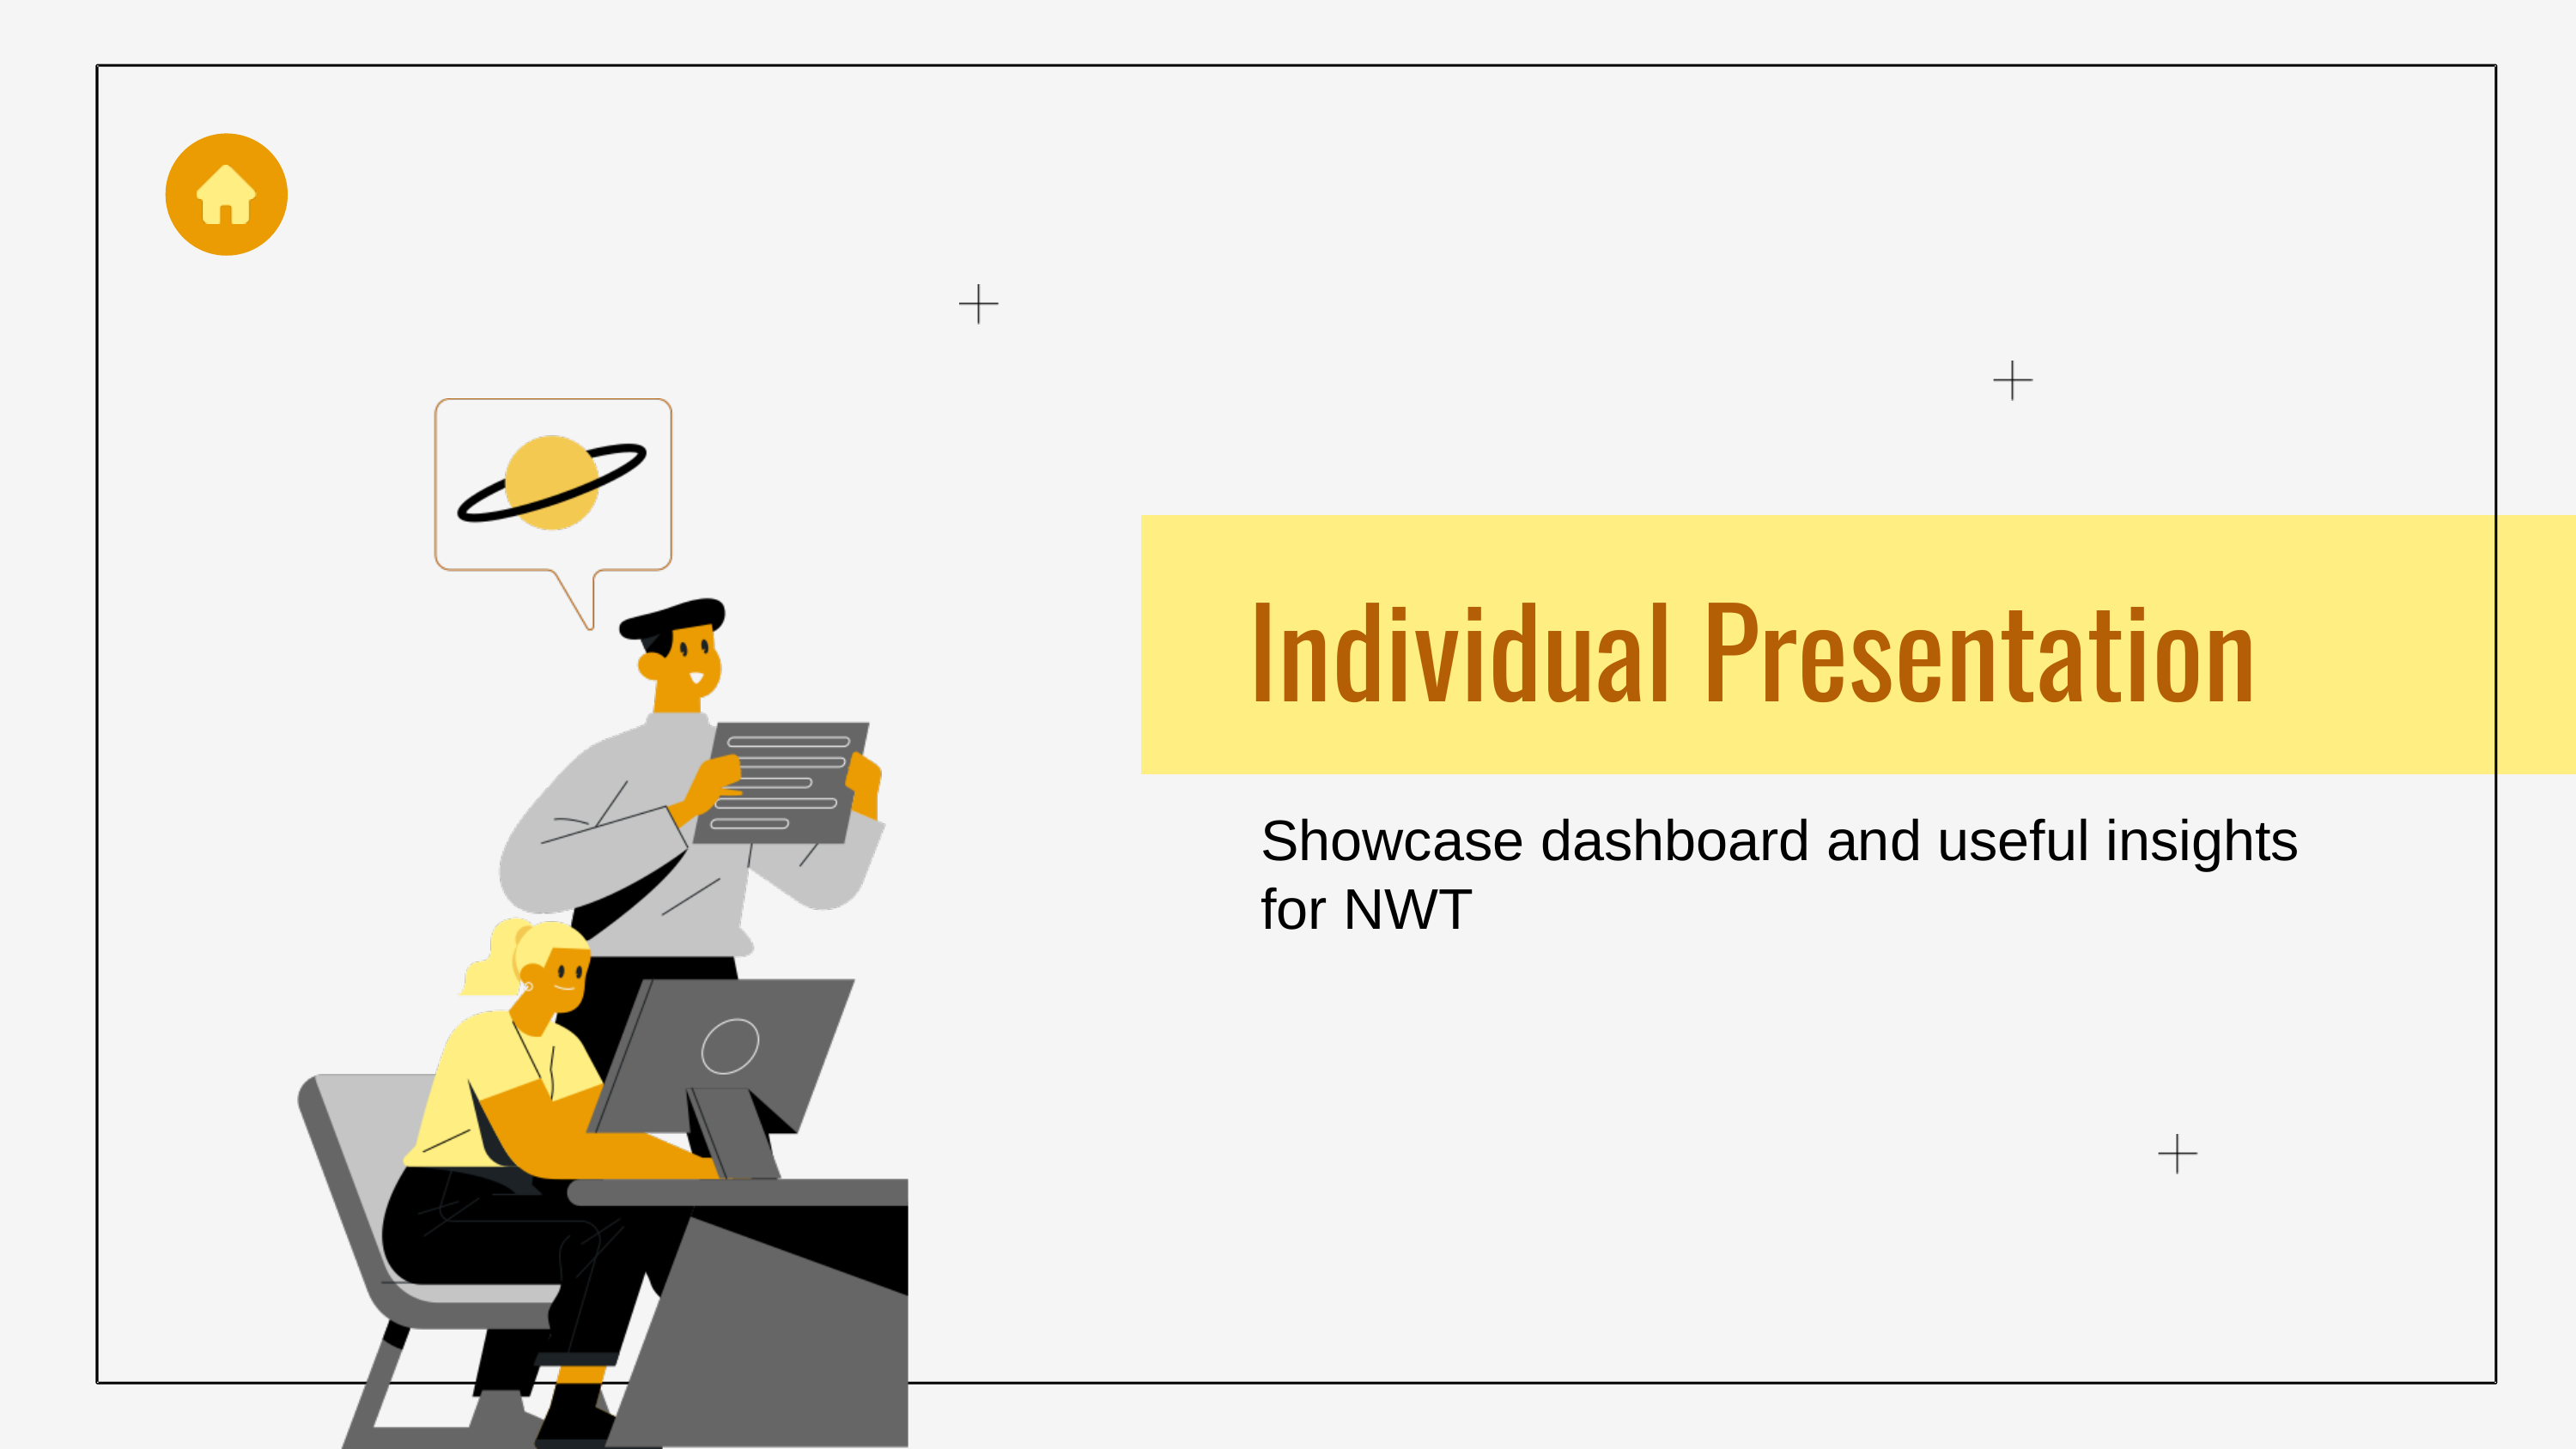

Individual Presentation
Showcase dashboard and useful insights for NWT